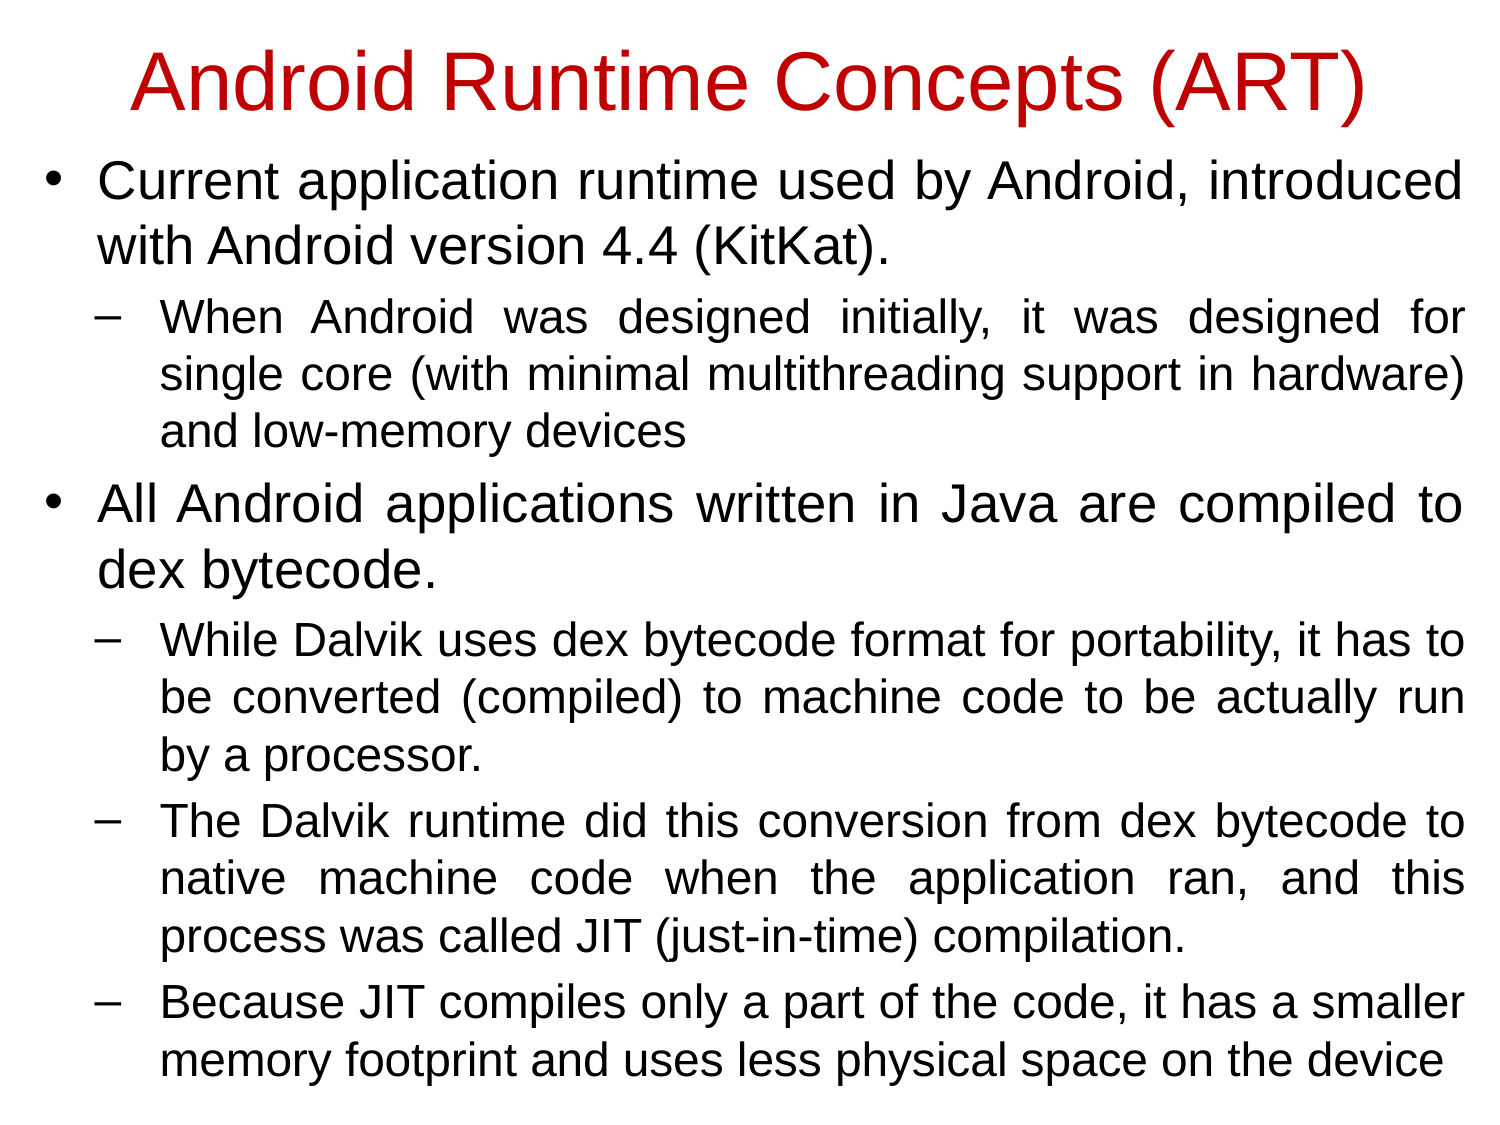

Android Runtime Concepts (ART)
Current application runtime used by Android, introduced with Android version 4.4 (KitKat).
When Android was designed initially, it was designed for single core (with minimal multithreading support in hardware) and low-memory devices
All Android applications written in Java are compiled to dex bytecode.
While Dalvik uses dex bytecode format for portability, it has to be converted (compiled) to machine code to be actually run by a processor.
The Dalvik runtime did this conversion from dex bytecode to native machine code when the application ran, and this process was called JIT (just-in-time) compilation.
Because JIT compiles only a part of the code, it has a smaller memory footprint and uses less physical space on the device